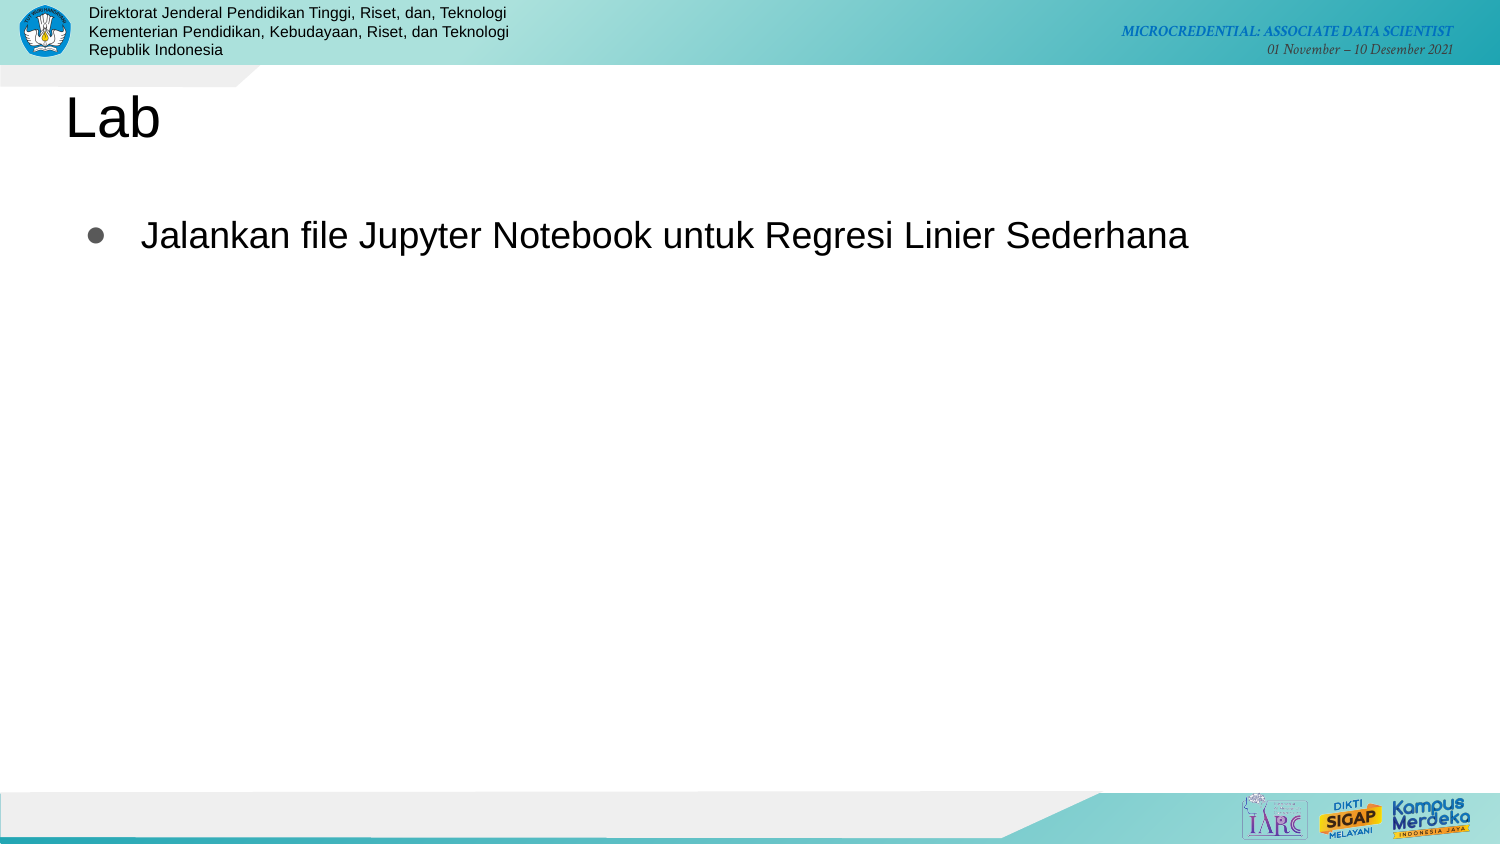

Lab
Jalankan file Jupyter Notebook untuk Regresi Linier Sederhana